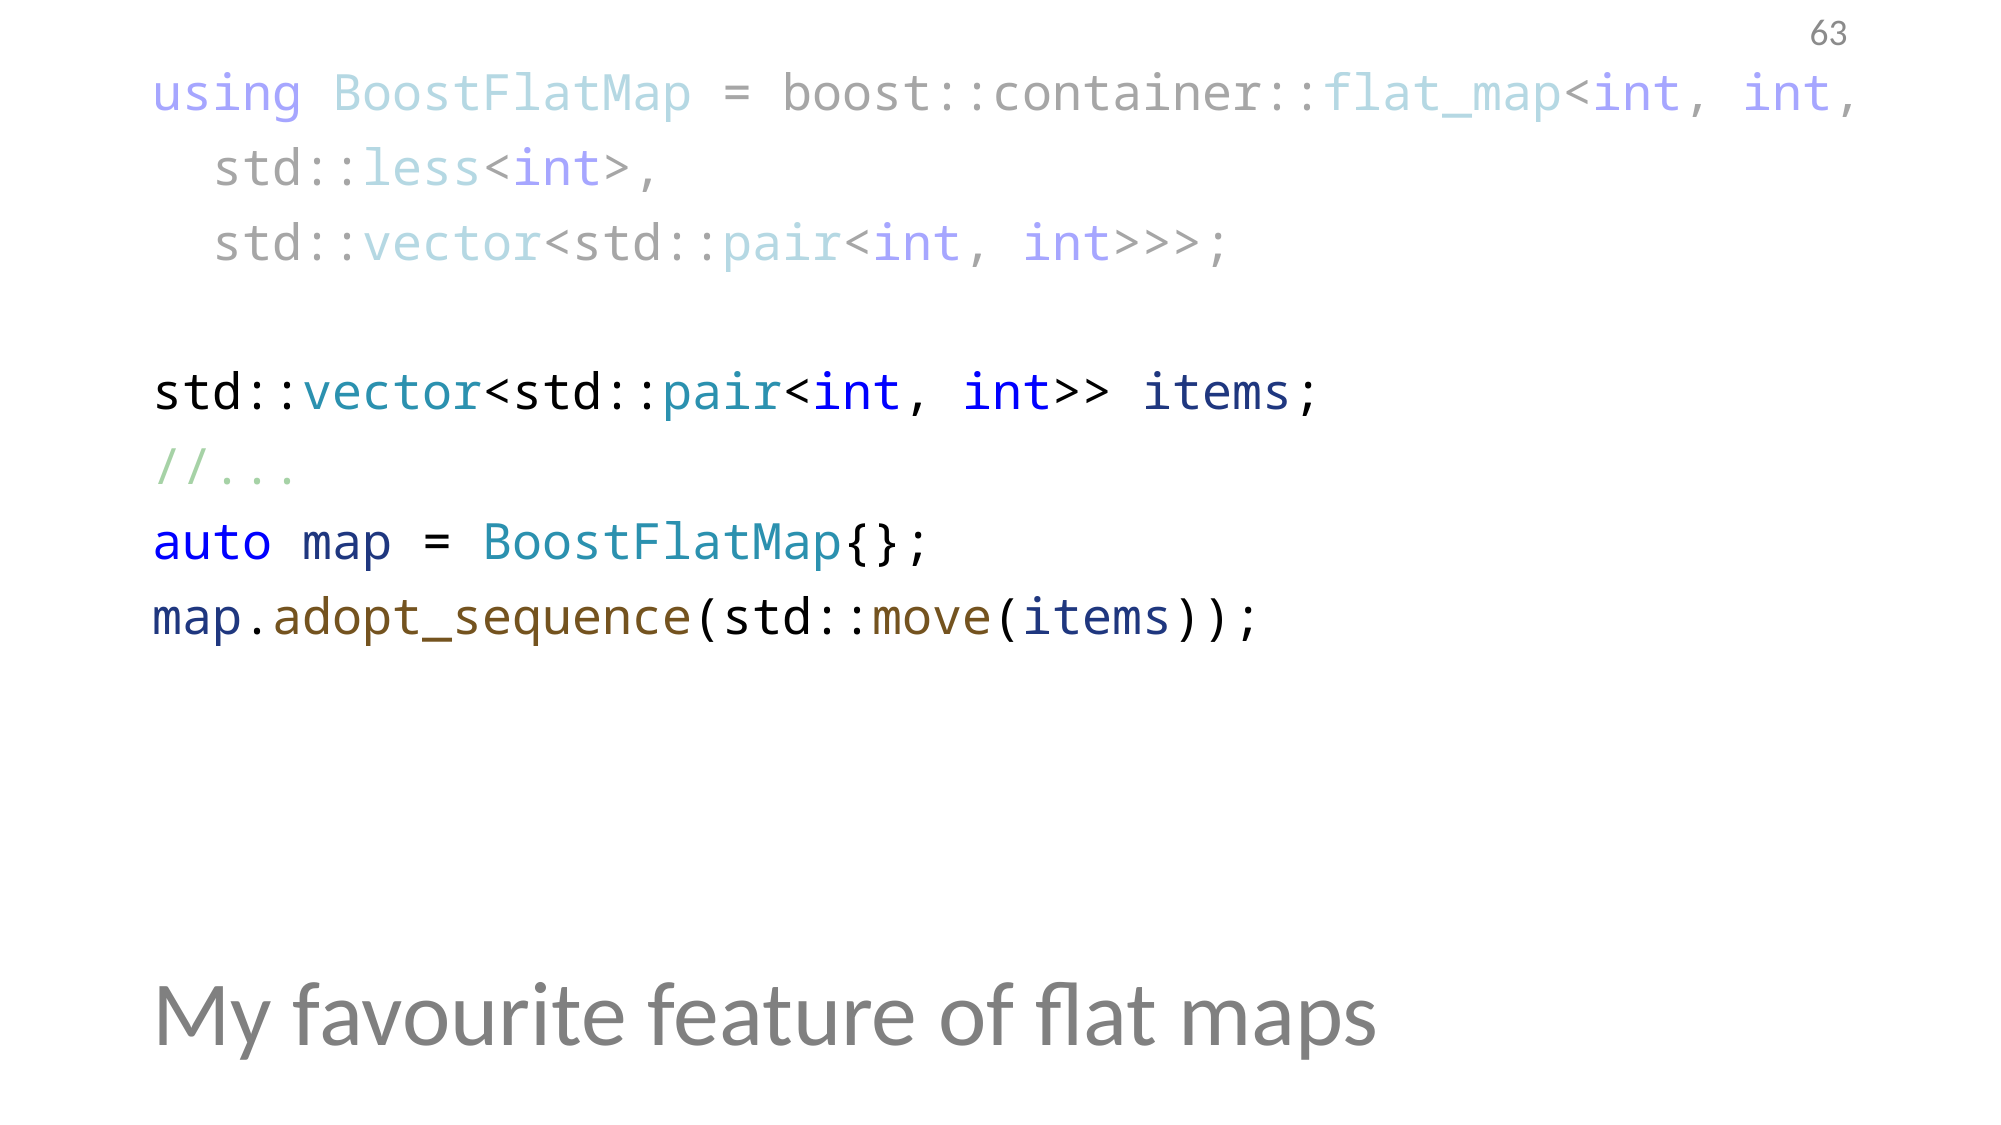

63
using BoostFlatMap = boost::container::flat_map<int, int,
  std::less<int>,
  std::vector<std::pair<int, int>>>;

std::vector<std::pair<int, int>> items;
//...
auto map = BoostFlatMap{};
map.adopt_sequence(std::move(items));
# My favourite feature of flat maps